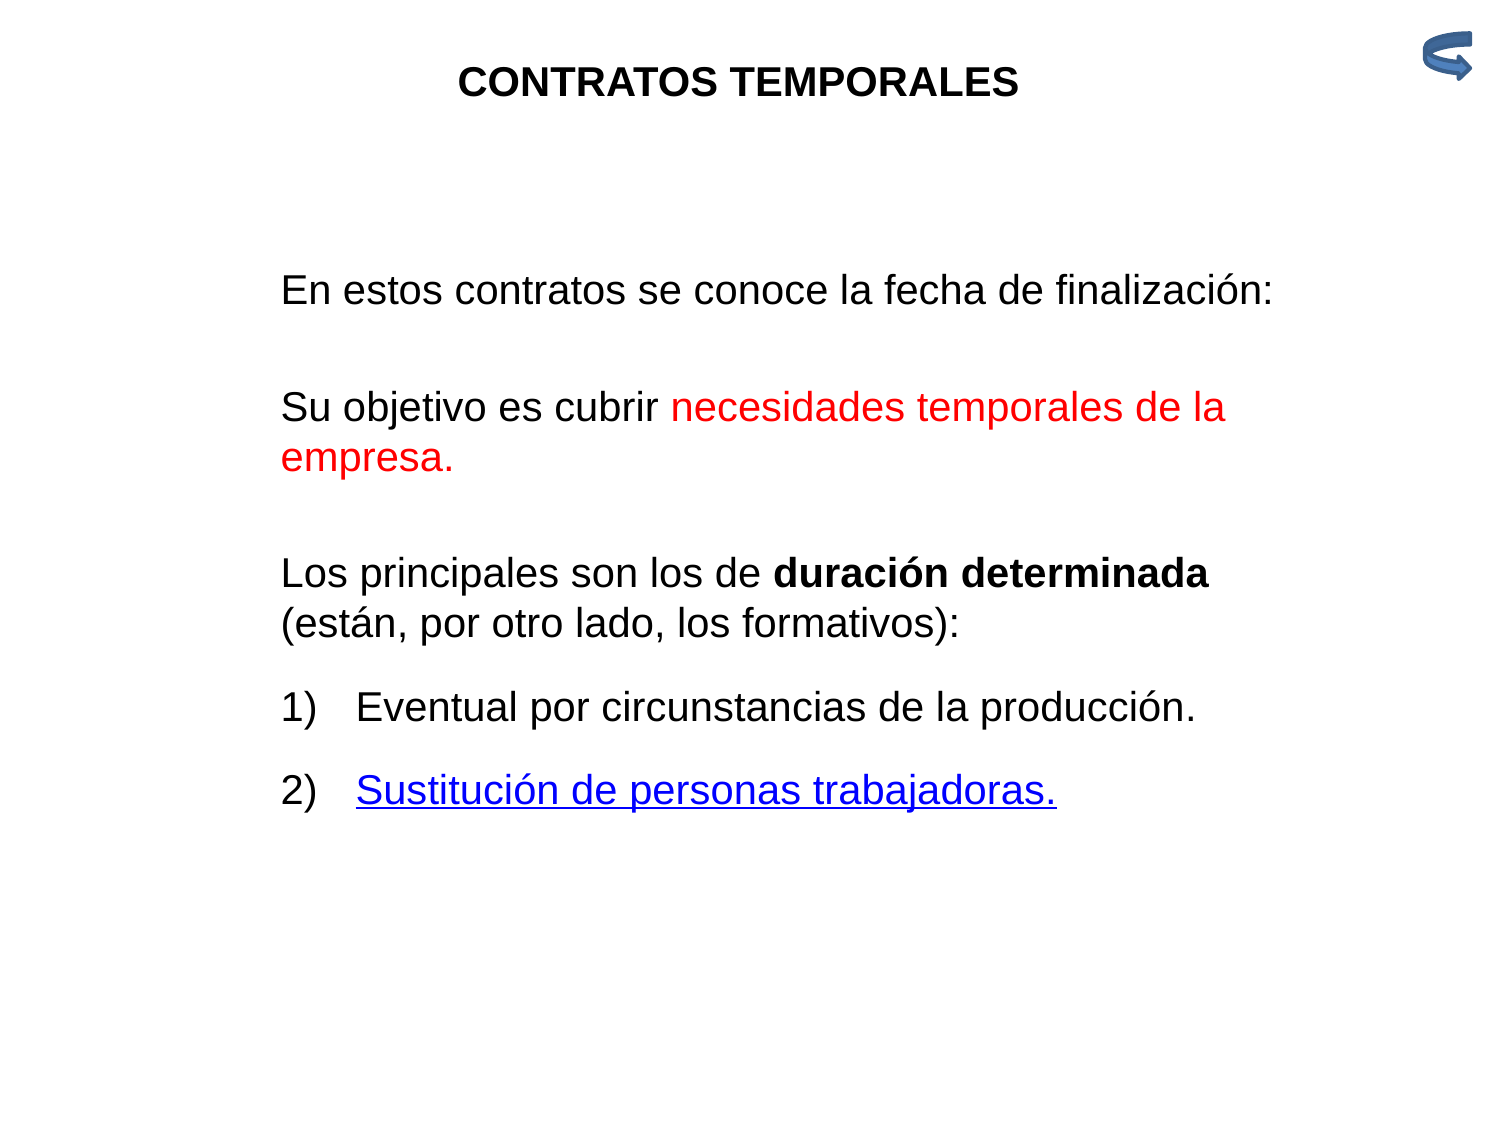

# CONTRATOS TEMPORALES
En estos contratos se conoce la fecha de finalización:

Su objetivo es cubrir necesidades temporales de la empresa.

Los principales son los de duración determinada (están, por otro lado, los formativos):
Eventual por circunstancias de la producción.
Sustitución de personas trabajadoras.